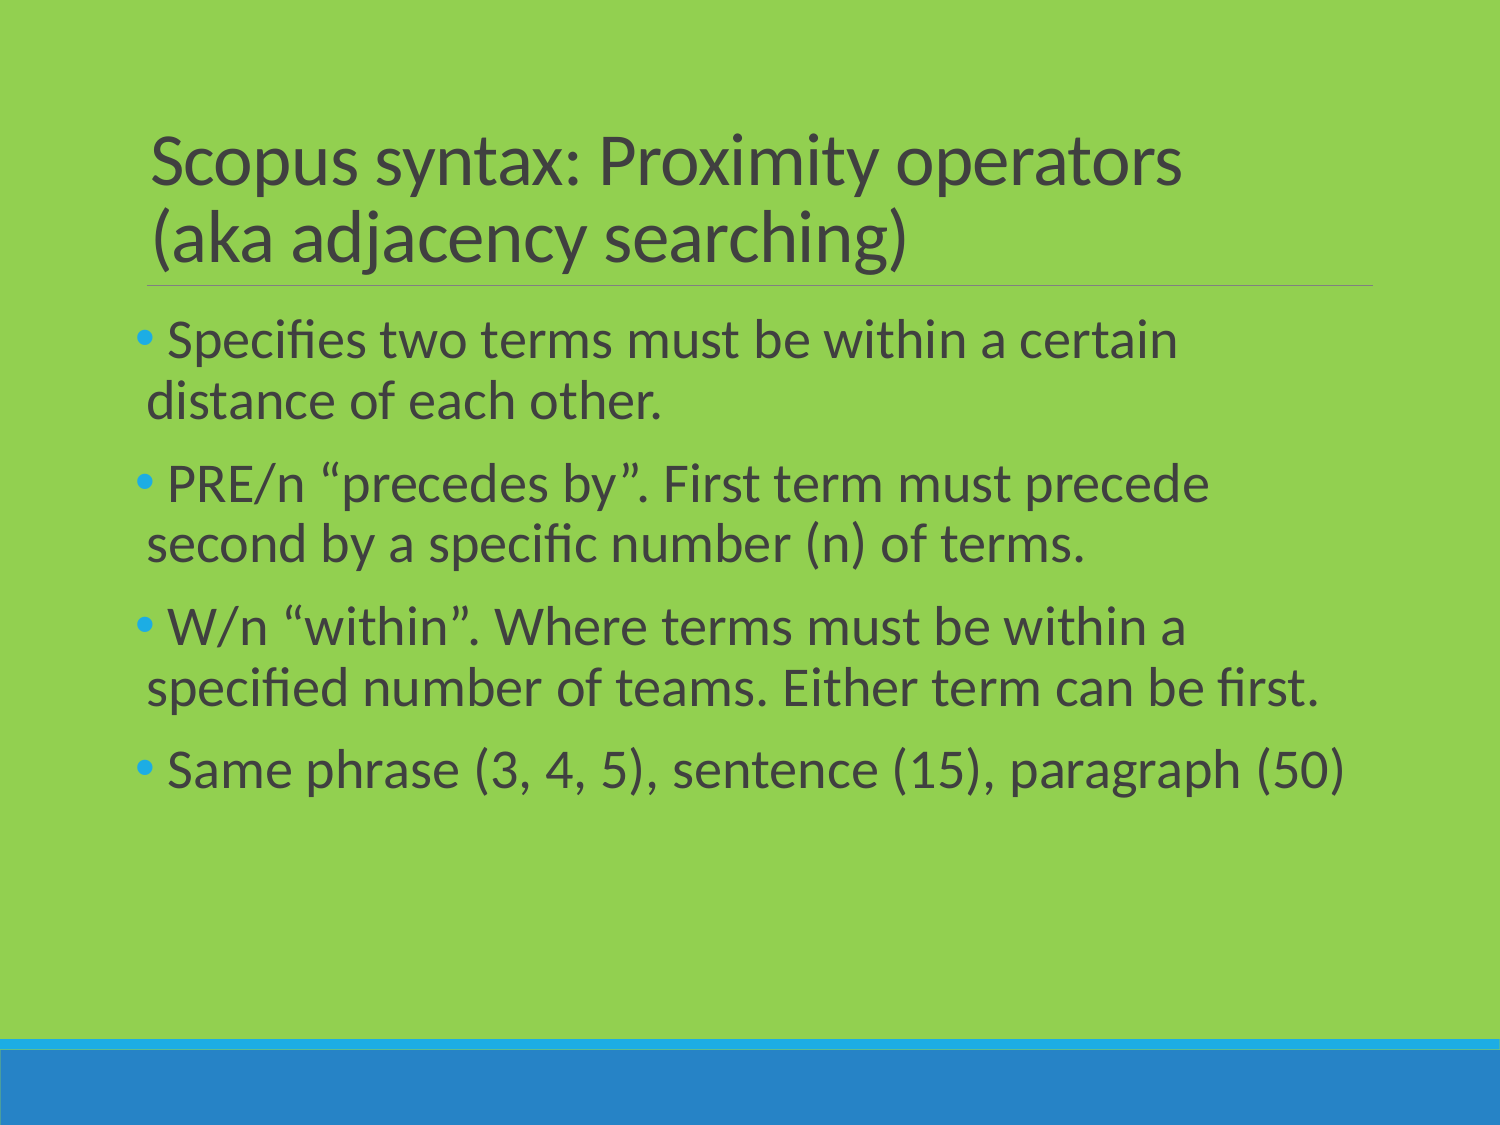

# Scopus syntax: Proximity operators (aka adjacency searching)
 Specifies two terms must be within a certain distance of each other.
 PRE/n “precedes by”. First term must precede second by a specific number (n) of terms.
 W/n “within”. Where terms must be within a specified number of teams. Either term can be first.
 Same phrase (3, 4, 5), sentence (15), paragraph (50)